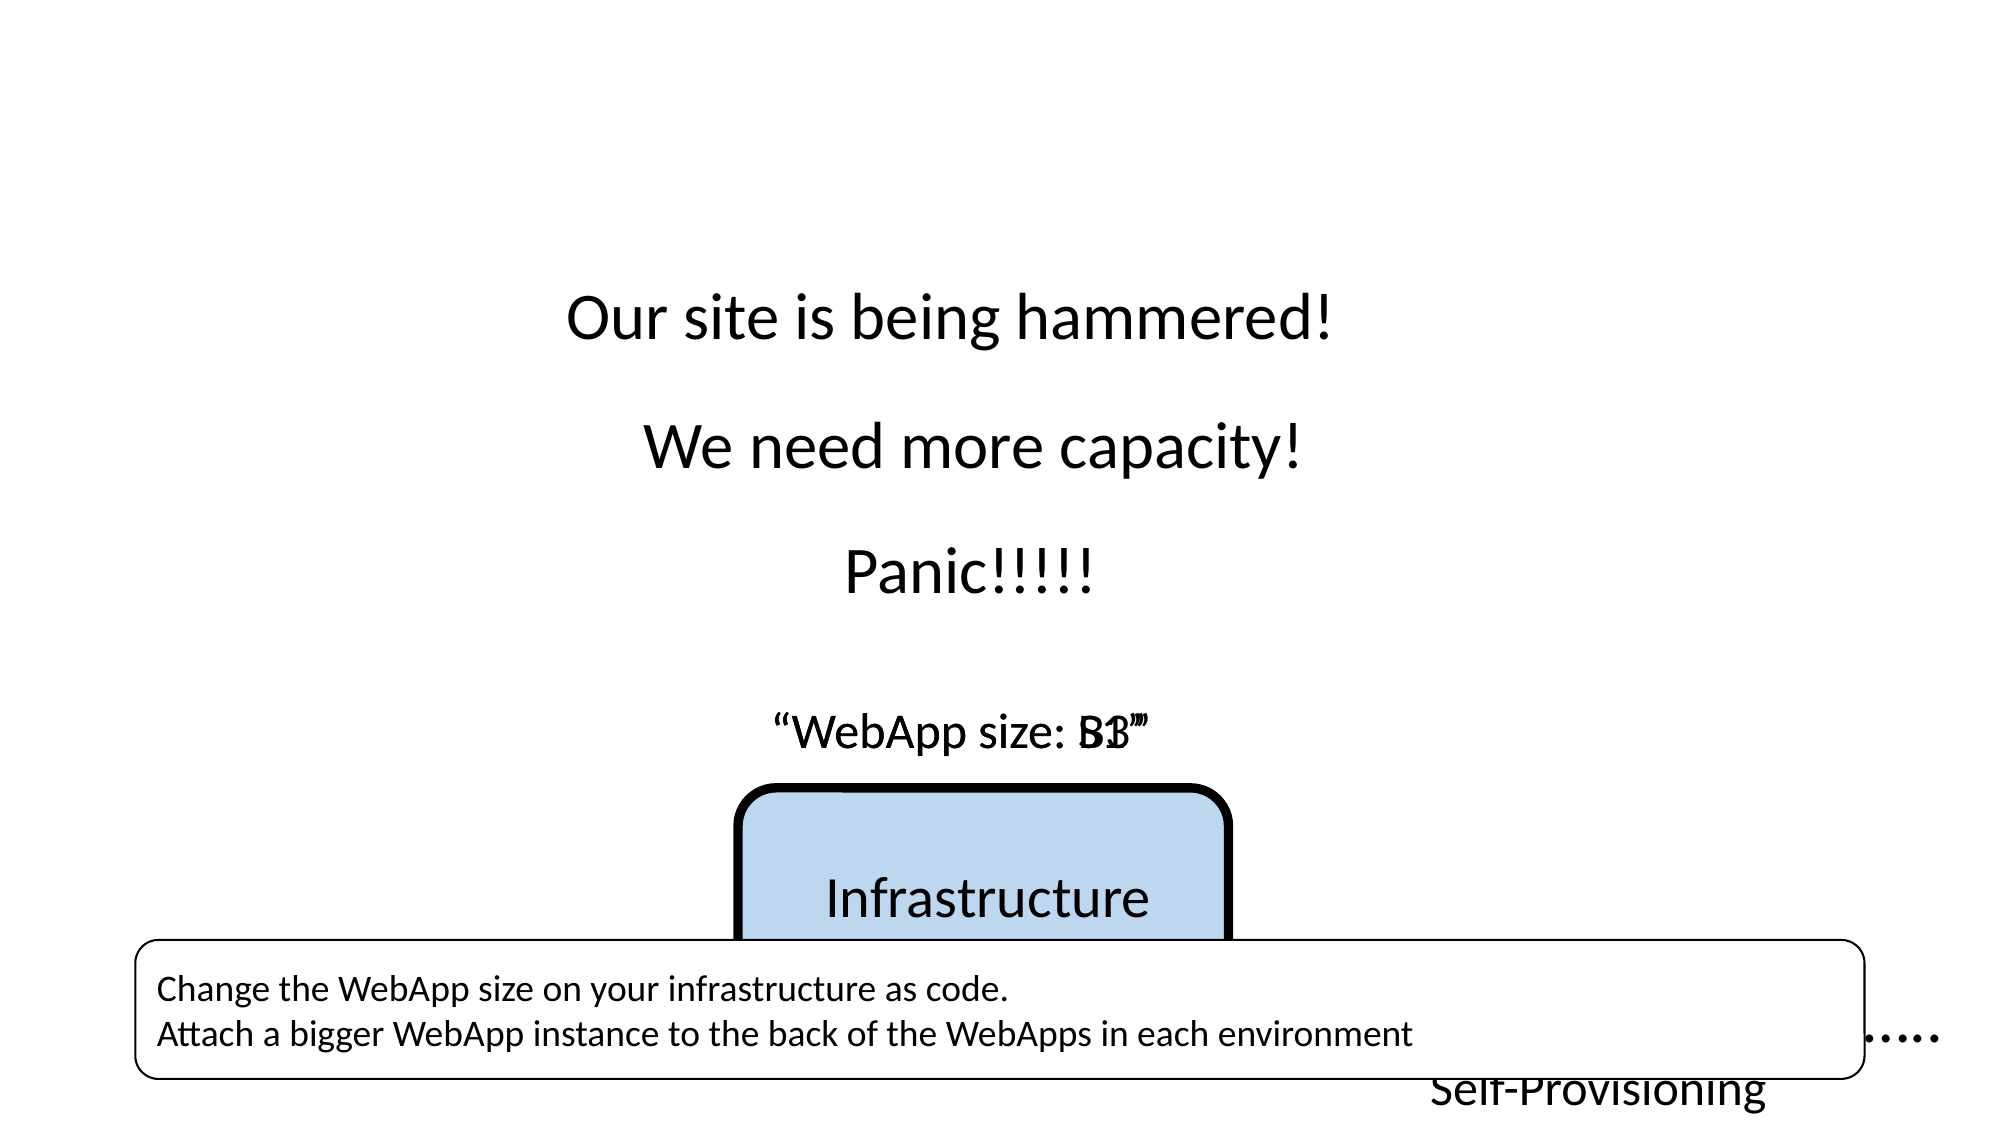

Our site is being hammered!
We need more capacity!
Panic!!!!!
“WebApp size: B3”
“WebApp size: S1”

Infrastructure
Change the WebApp size on your infrastructure as code.
Attach a bigger WebApp instance to the back of the WebApps in each environment
Contrast to now…..
Self-Provisioning